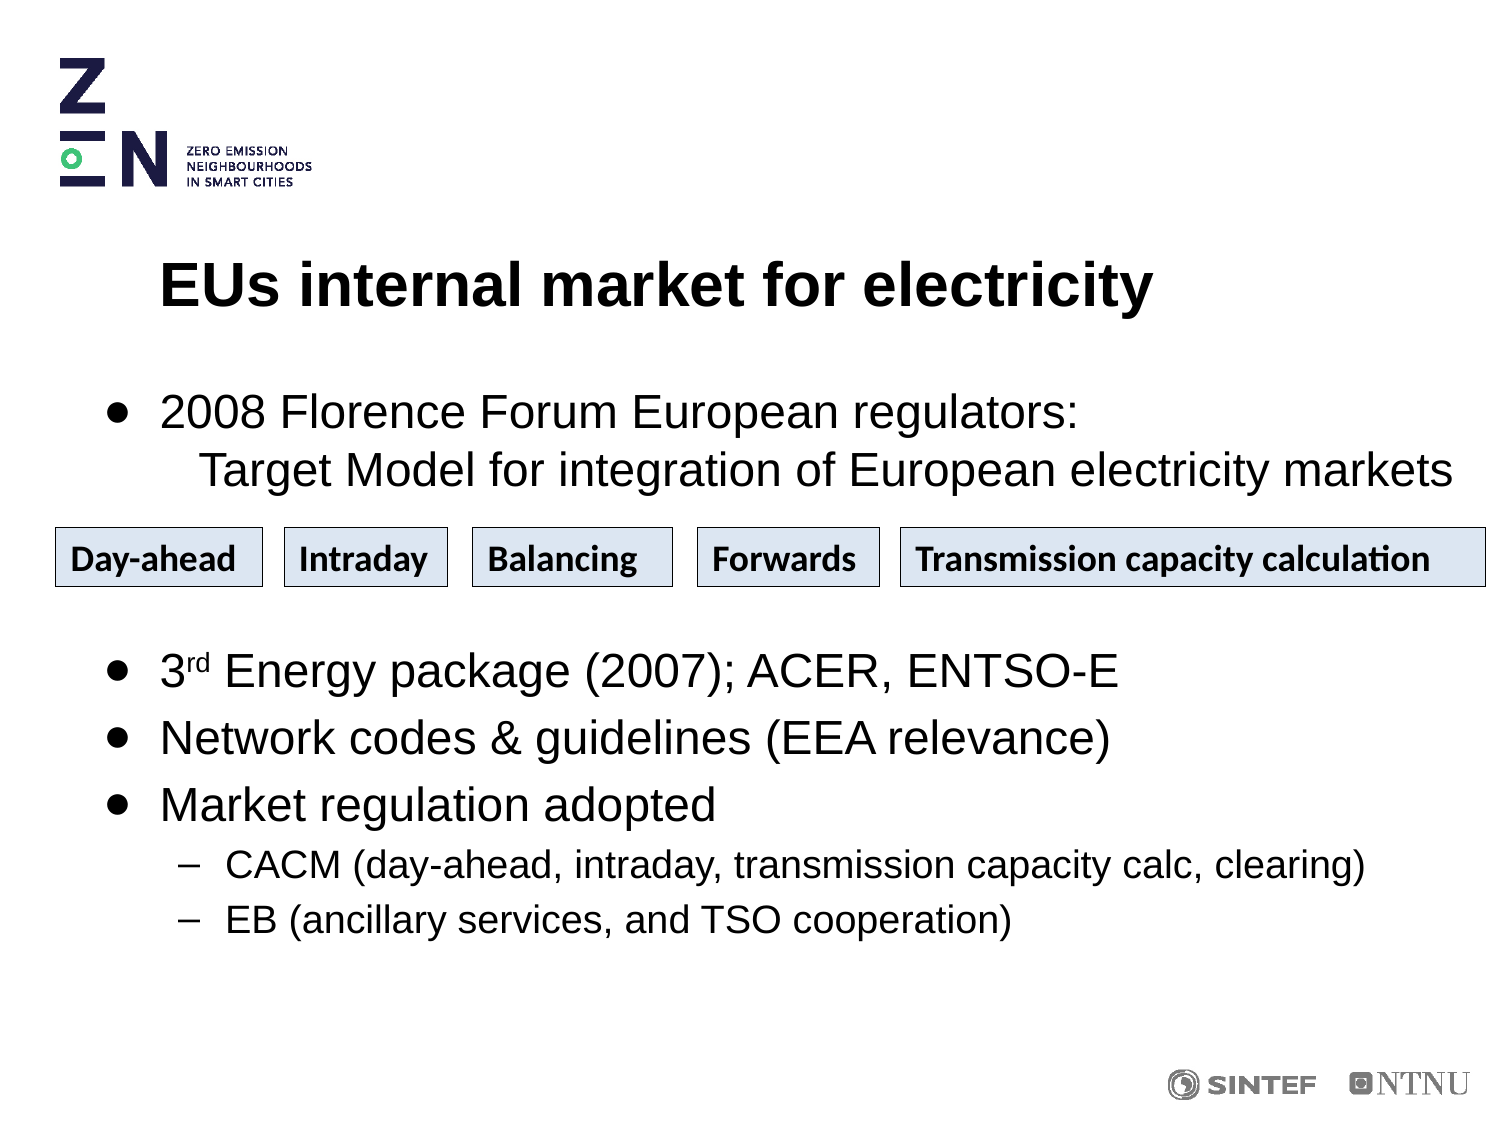

# EUs internal market for electricity
2008 Florence Forum European regulators:                                Target Model for integration of European electricity markets

3rd Energy package (2007); ACER, ENTSO-E
Network codes & guidelines (EEA relevance)
Market regulation adopted
CACM (day-ahead, intraday, transmission capacity calc, clearing)
EB (ancillary services, and TSO cooperation)

Day-ahead
Intraday
Balancing
Forwards
Transmission capacity calculation